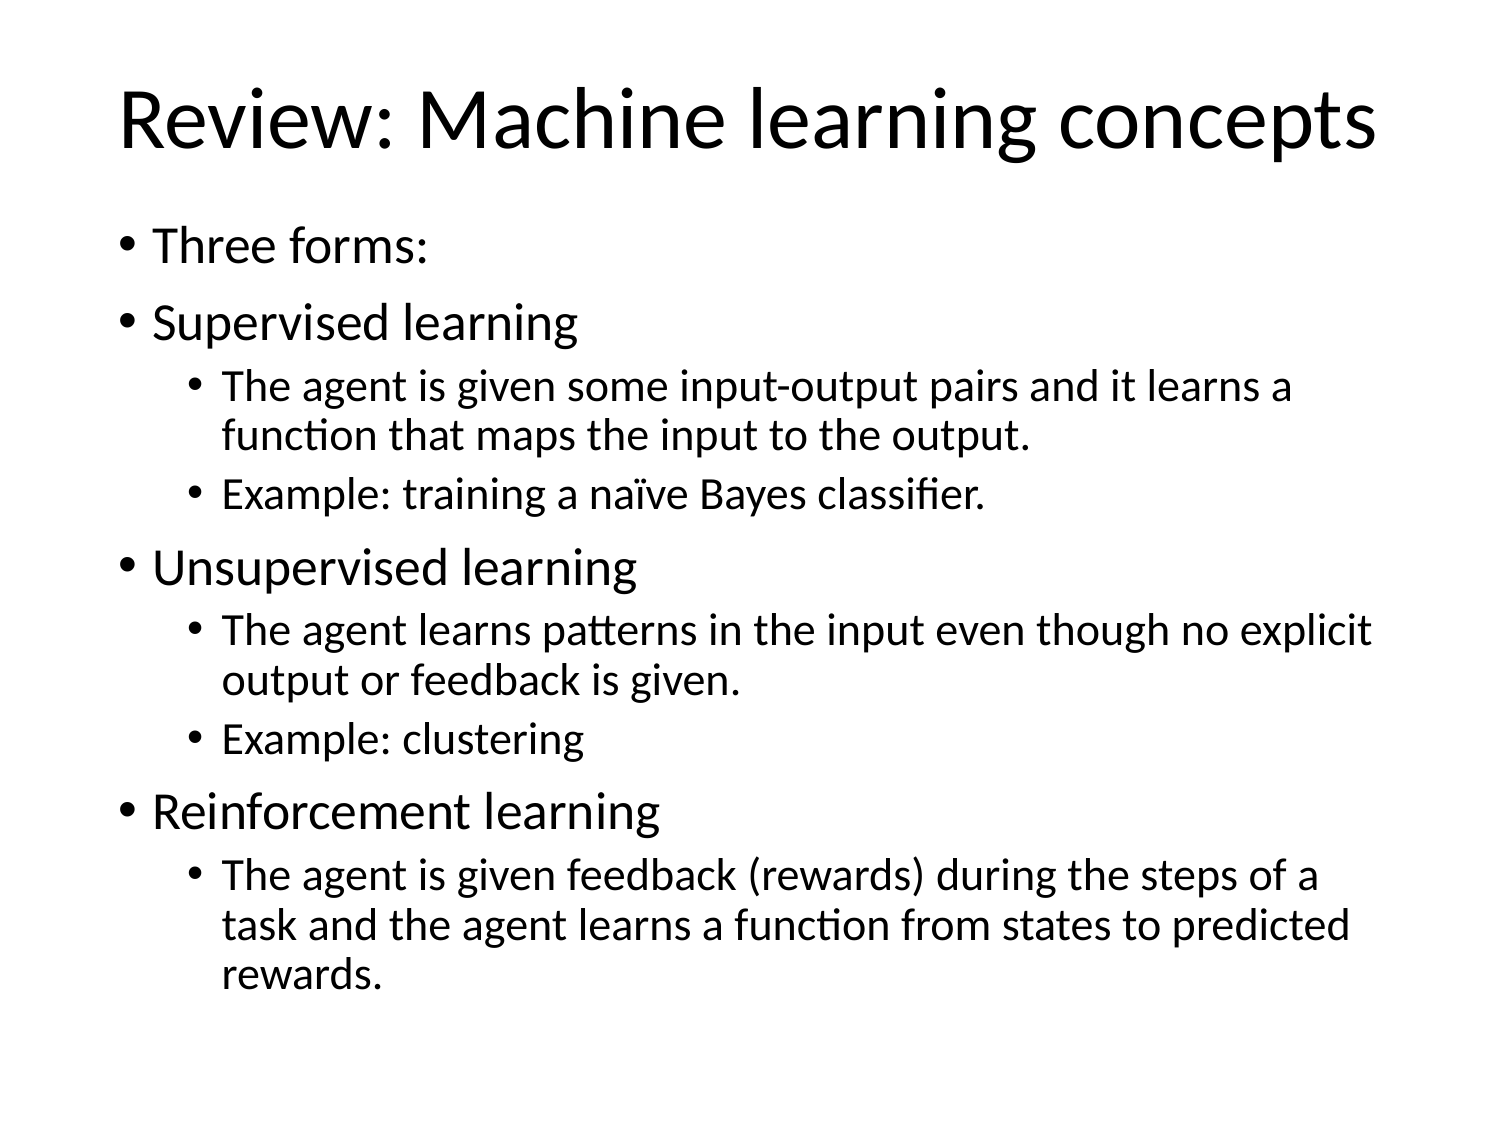

# Review: Machine learning concepts
Three forms:
Supervised learning
The agent is given some input-output pairs and it learns a function that maps the input to the output.
Example: training a naïve Bayes classifier.
Unsupervised learning
The agent learns patterns in the input even though no explicit output or feedback is given.
Example: clustering
Reinforcement learning
The agent is given feedback (rewards) during the steps of a task and the agent learns a function from states to predicted rewards.